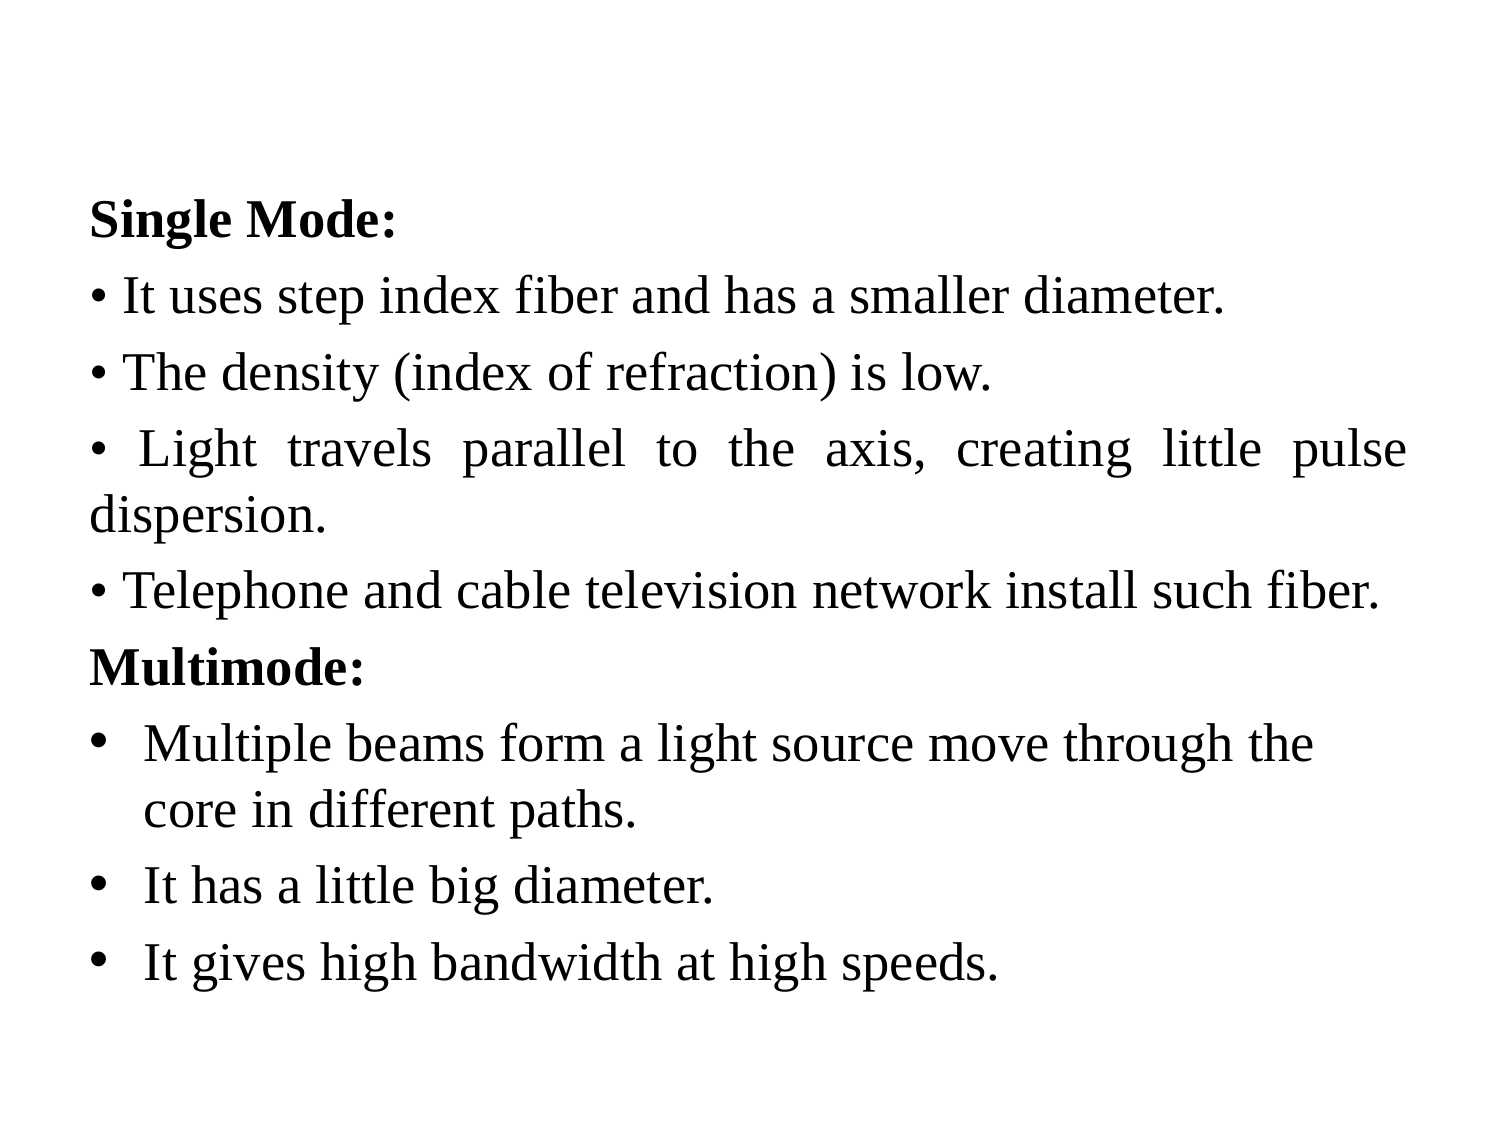

#
Single Mode:
• It uses step index fiber and has a smaller diameter.
• The density (index of refraction) is low.
• Light travels parallel to the axis, creating little pulse dispersion.
• Telephone and cable television network install such fiber.
Multimode:
Multiple beams form a light source move through the core in different paths.
It has a little big diameter.
It gives high bandwidth at high speeds.